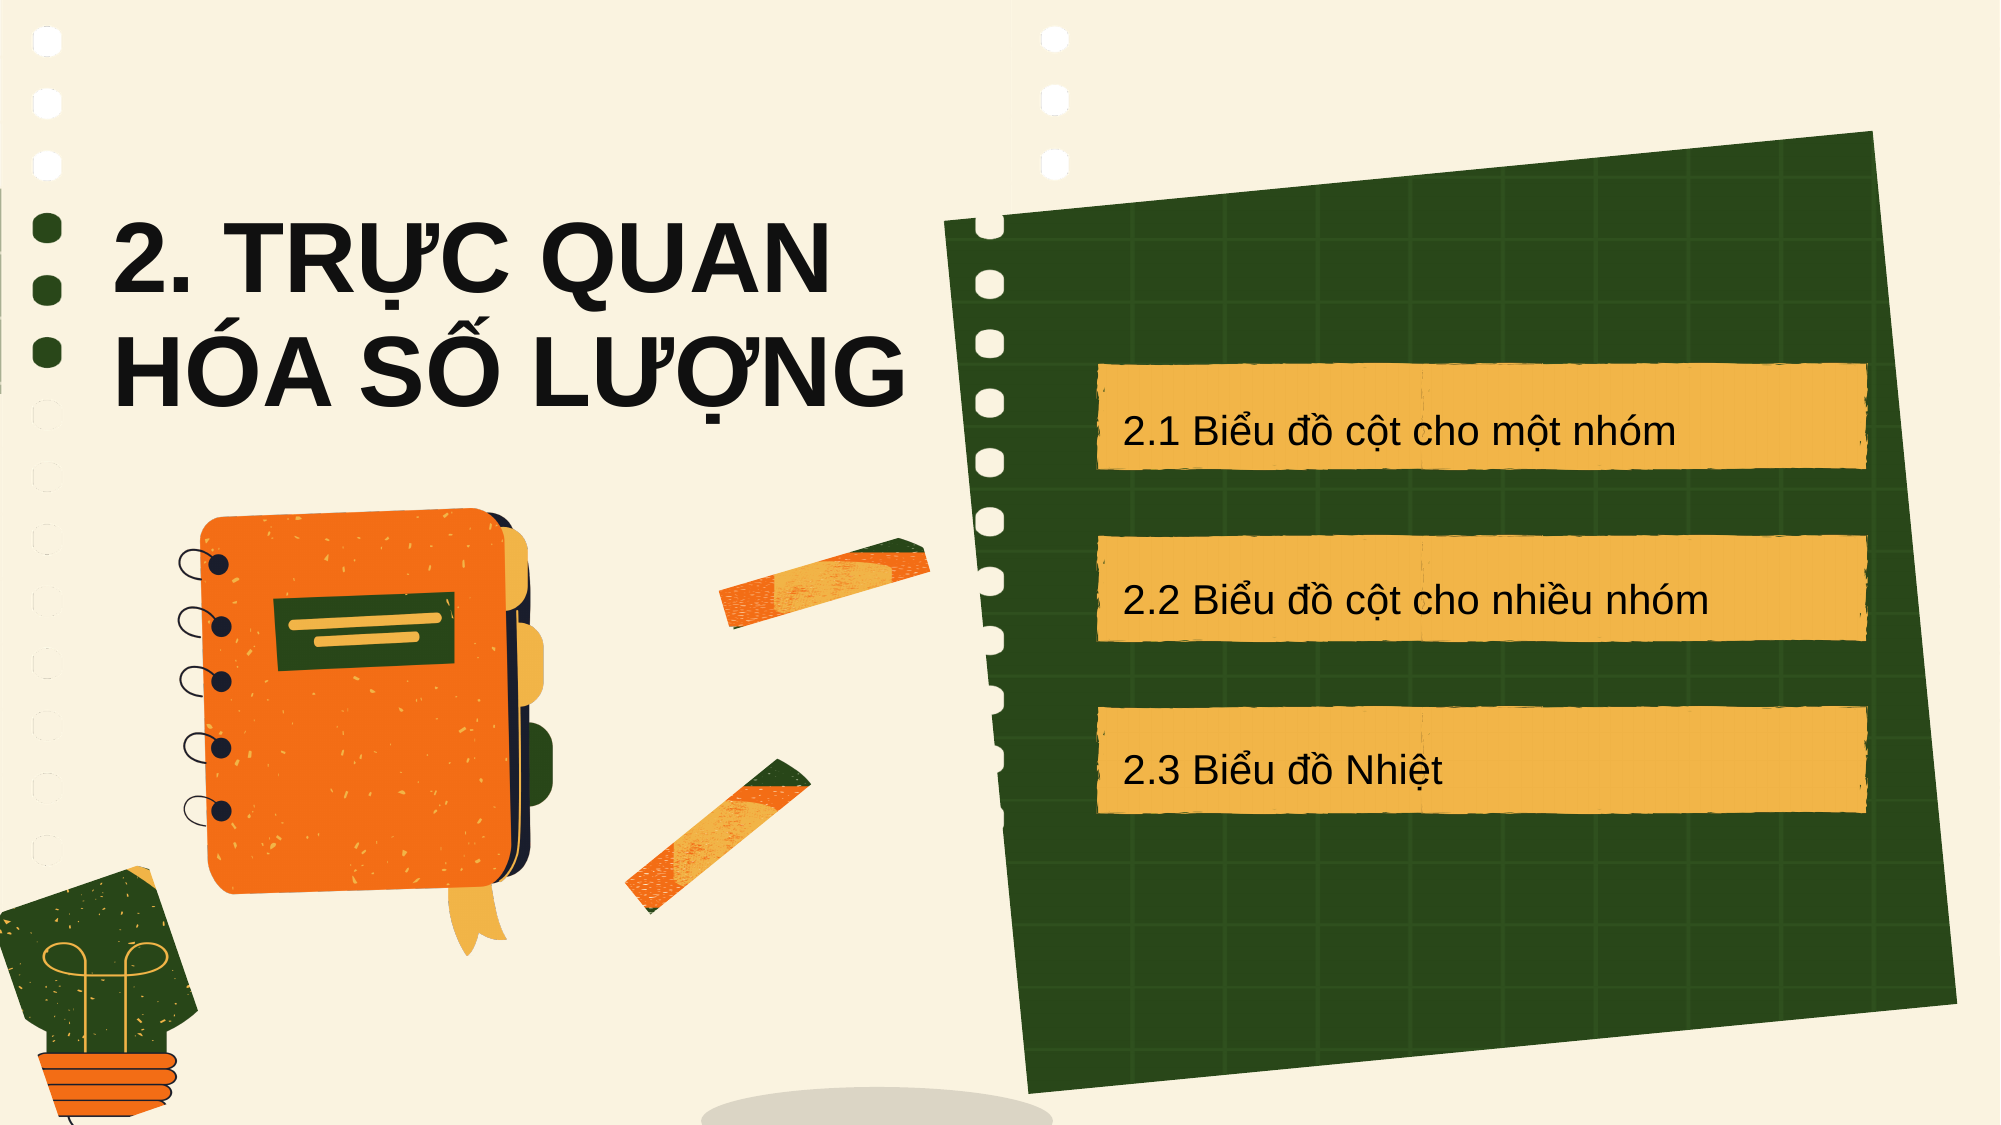

2. TRỰC QUAN HÓA SỐ LƯỢNG

2.1 Biểu đồ cột cho một nhóm

2.2 Biểu đồ cột cho nhiều nhóm

2.3 Biểu đồ Nhiệt